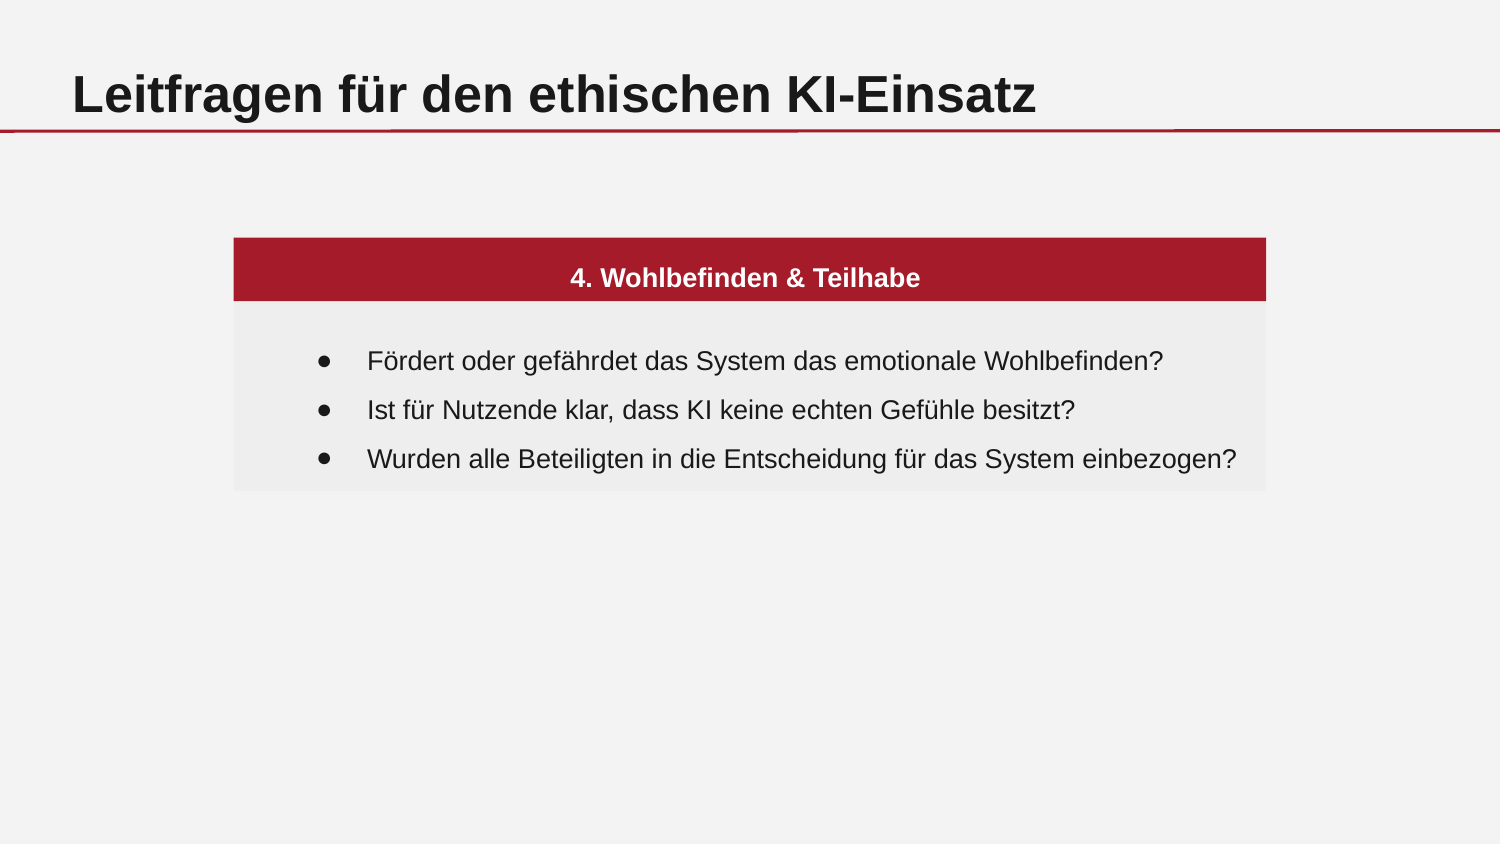

Leitfragen für den ethischen KI-Einsatz

4. Wohlbefinden & Teilhabe

Fördert oder gefährdet das System das emotionale Wohlbefinden?
Ist für Nutzende klar, dass KI keine echten Gefühle besitzt?
Wurden alle Beteiligten in die Entscheidung für das System einbezogen?